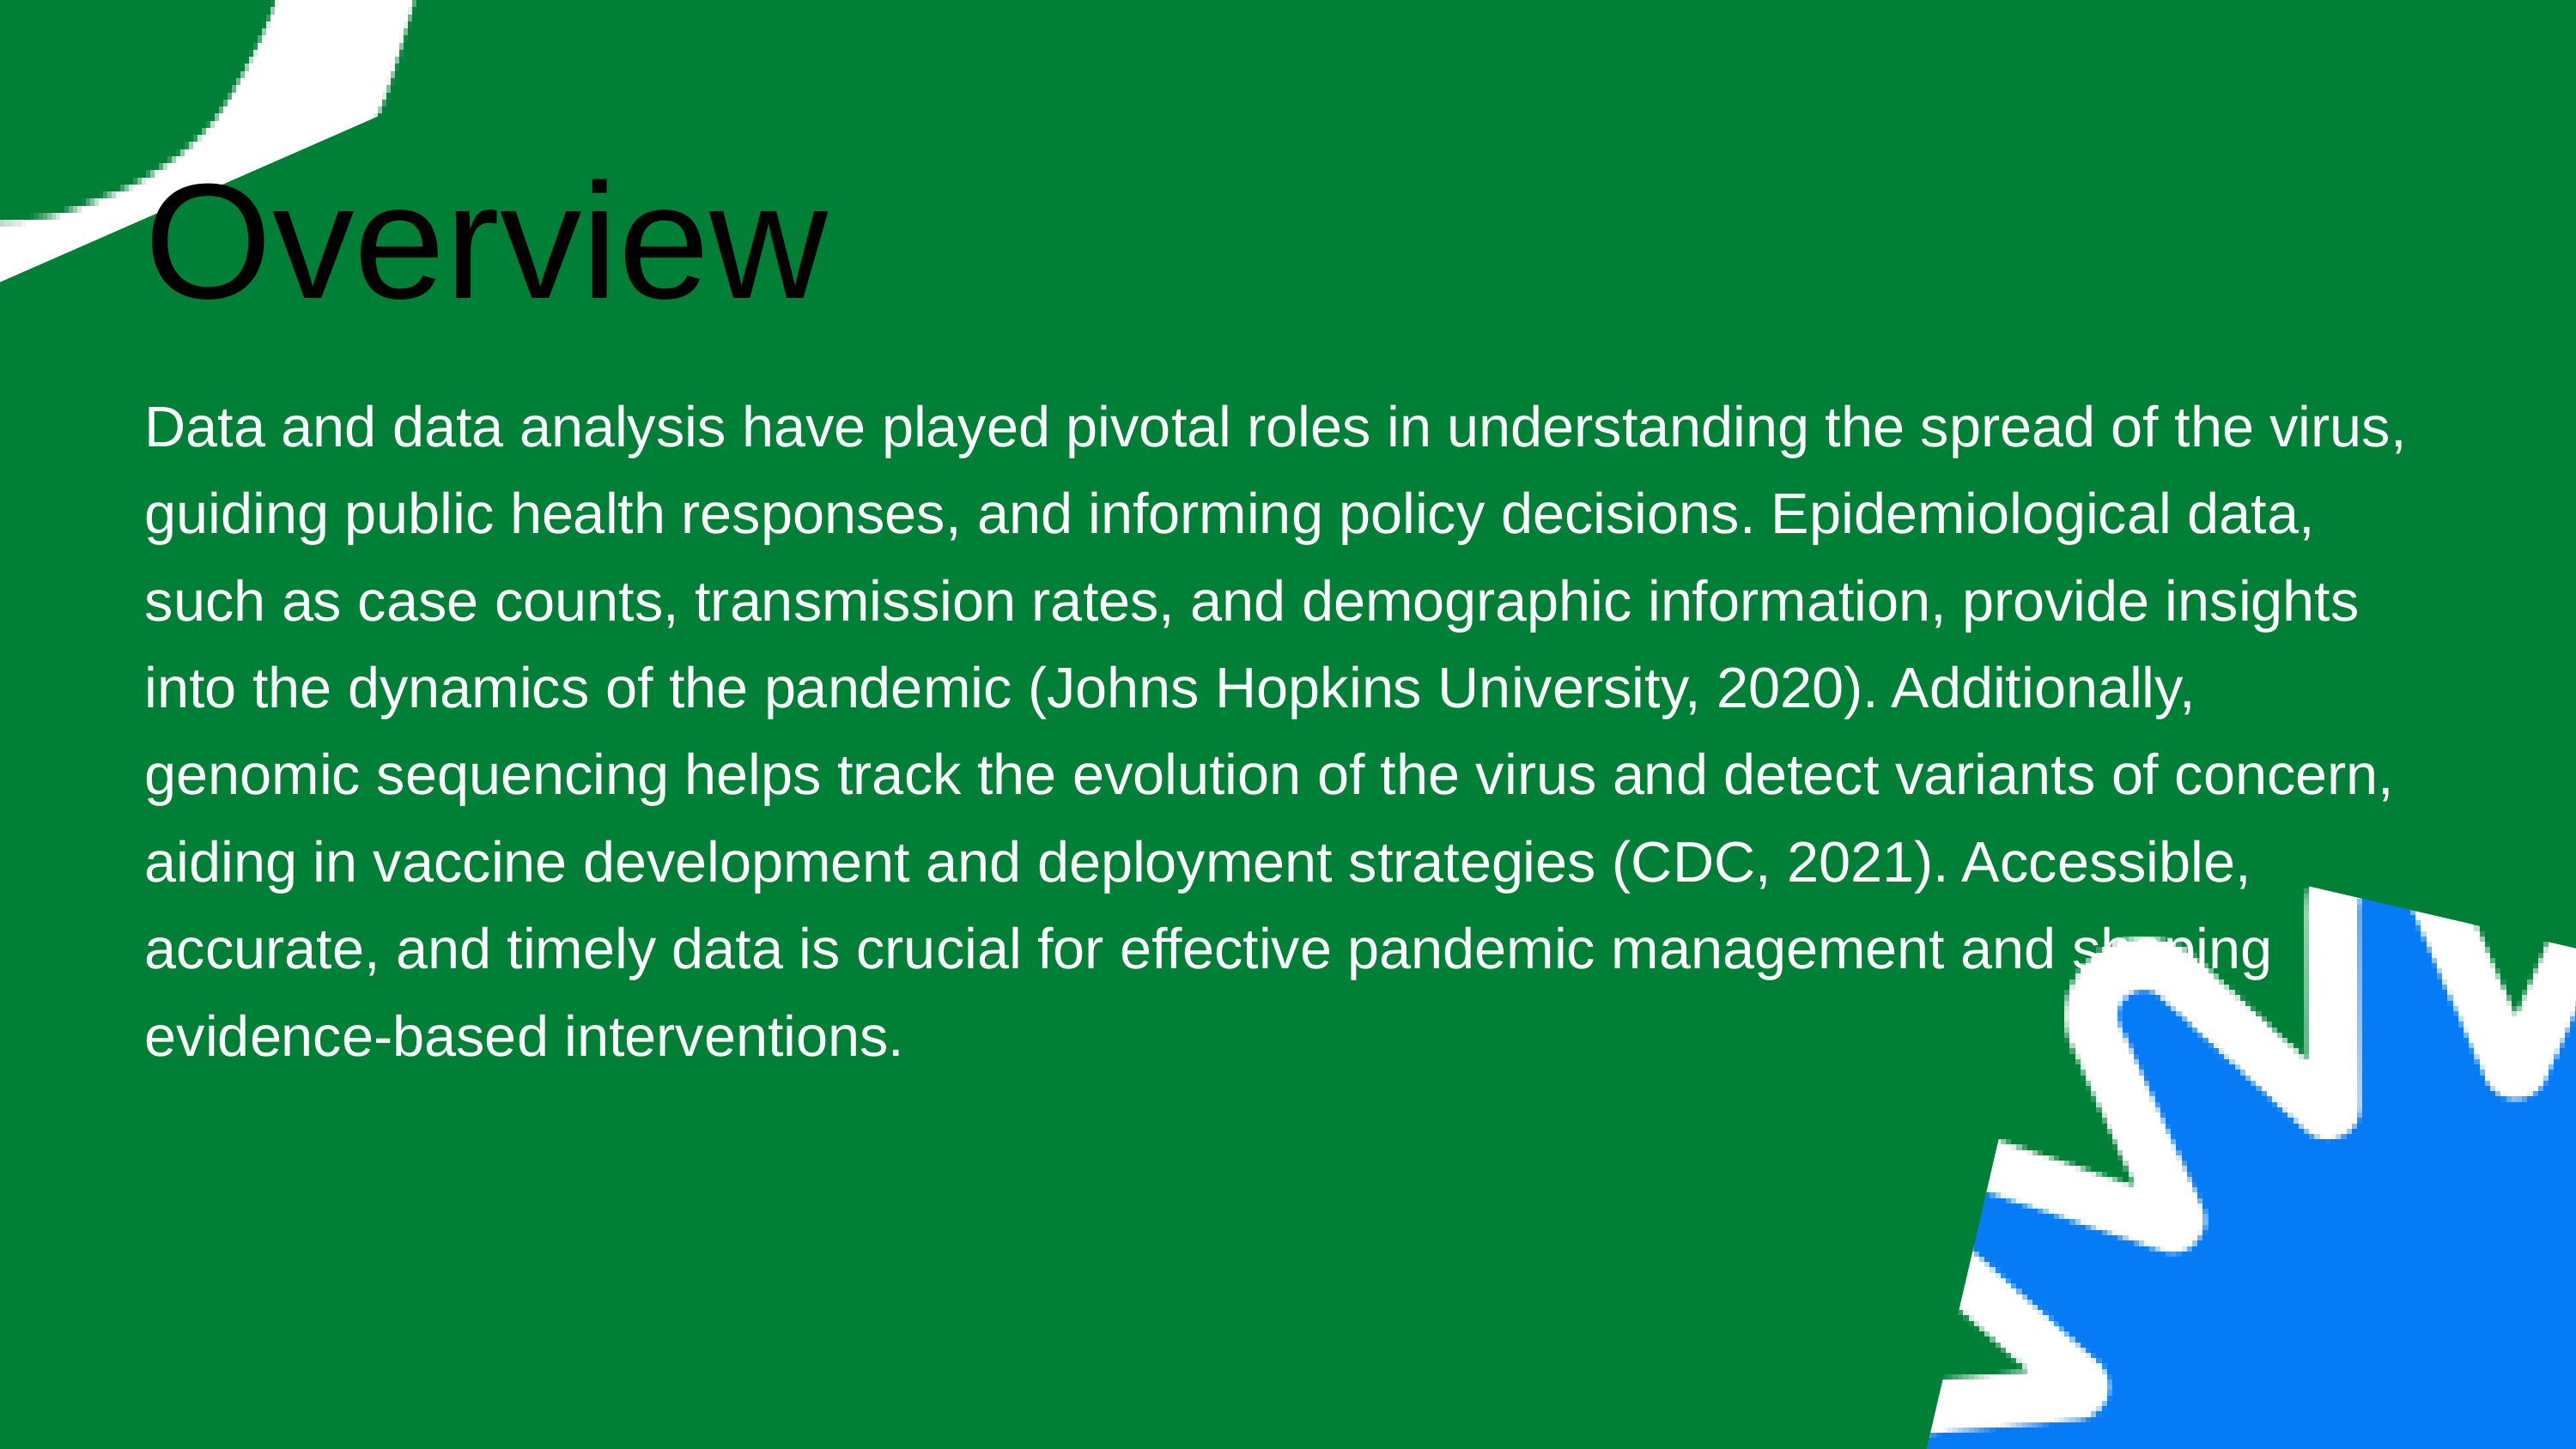

Overview
Data and data analysis have played pivotal roles in understanding the spread of the virus, guiding public health responses, and informing policy decisions. Epidemiological data, such as case counts, transmission rates, and demographic information, provide insights into the dynamics of the pandemic (Johns Hopkins University, 2020). Additionally, genomic sequencing helps track the evolution of the virus and detect variants of concern, aiding in vaccine development and deployment strategies (CDC, 2021). Accessible, accurate, and timely data is crucial for effective pandemic management and shaping evidence-based interventions.